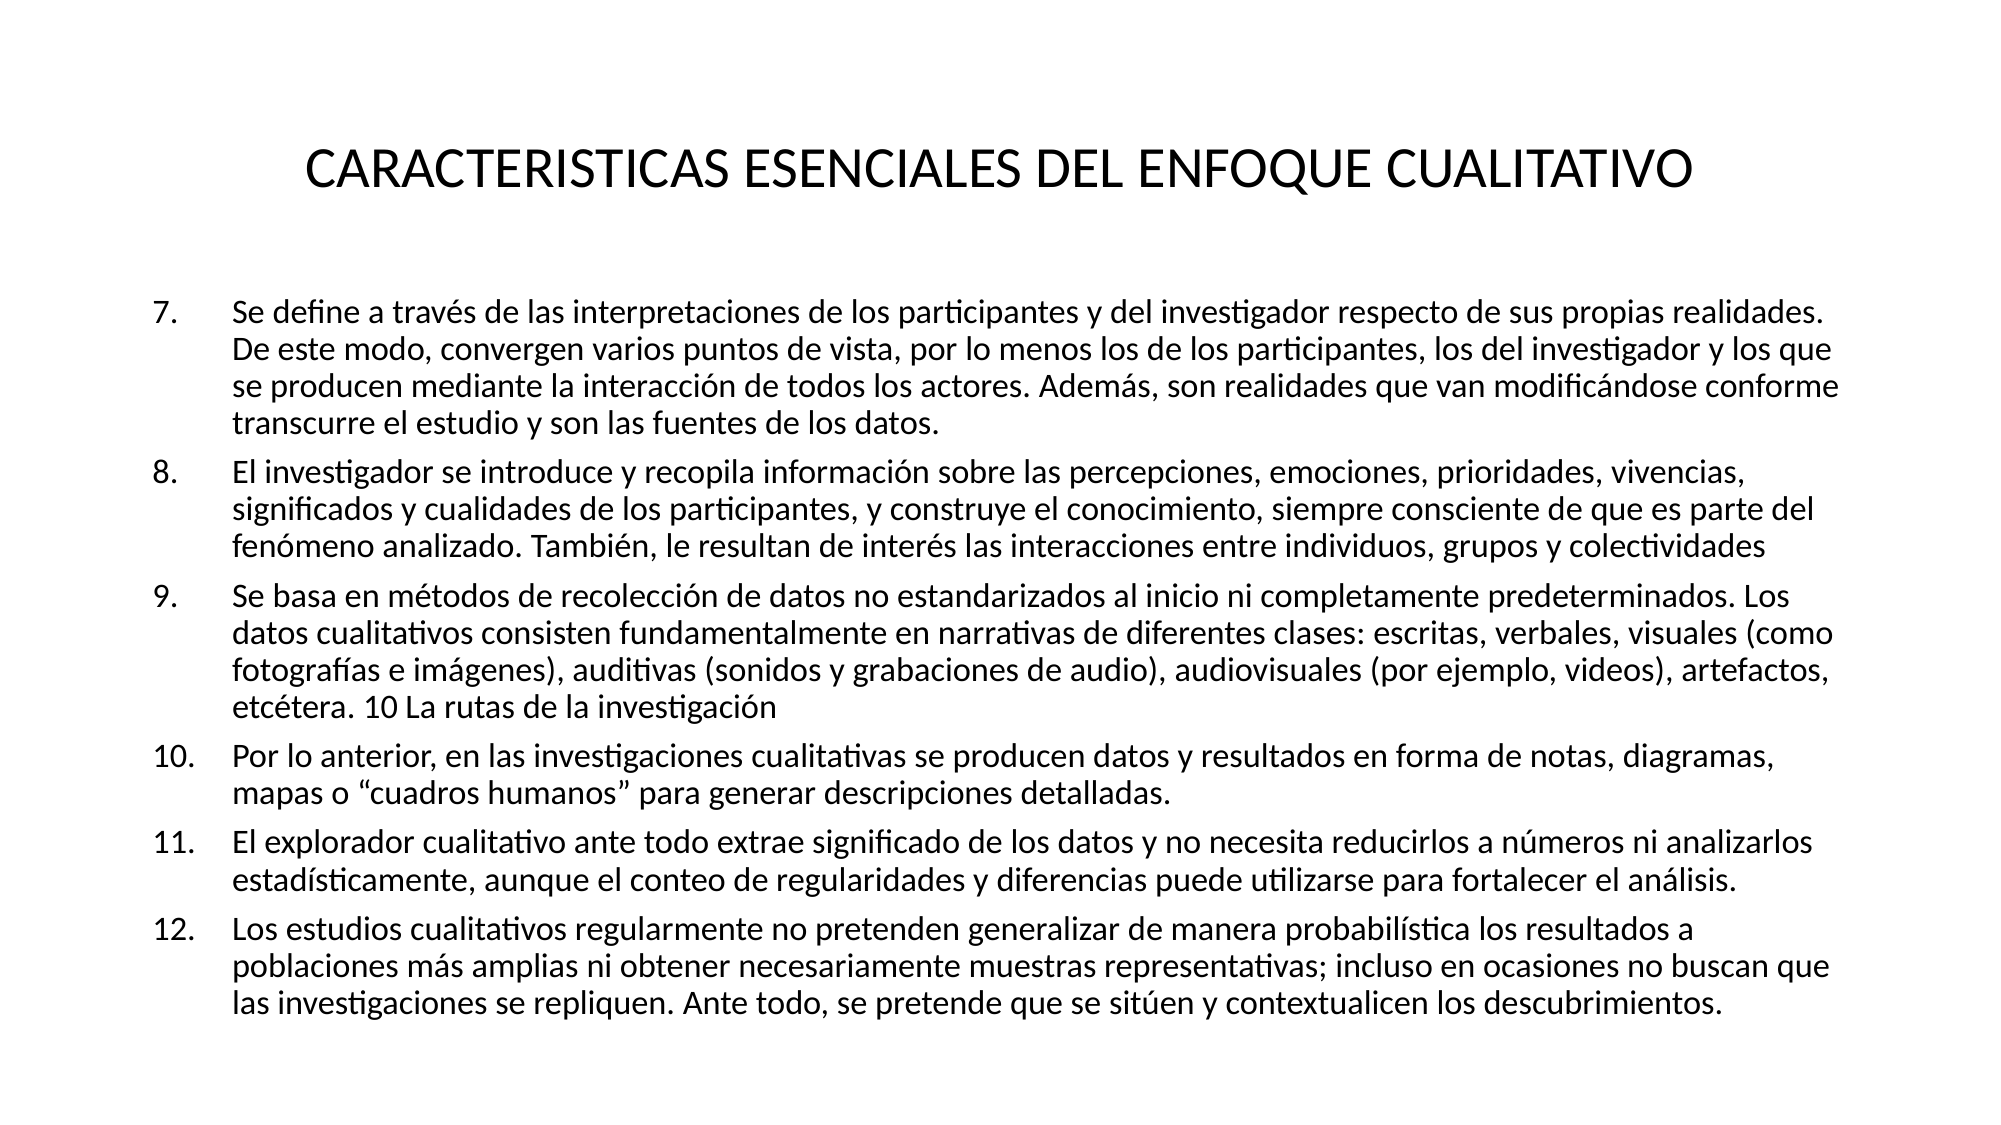

# CARACTERISTICAS ESENCIALES DEL ENFOQUE CUALITATIVO
Se define a través de las interpretaciones de los participantes y del investigador respecto de sus propias realidades. De este modo, convergen varios puntos de vista, por lo menos los de los participantes, los del investigador y los que se producen mediante la interacción de todos los actores. Además, son realidades que van modificándose conforme transcurre el estudio y son las fuentes de los datos.
El investigador se introduce y recopila información sobre las percepciones, emociones, prioridades, vivencias, significados y cualidades de los participantes, y construye el conocimiento, siempre consciente de que es parte del fenómeno analizado. También, le resultan de interés las interacciones entre individuos, grupos y colectividades
Se basa en métodos de recolección de datos no estandarizados al inicio ni completamente predeterminados. Los datos cualitativos consisten fundamentalmente en narrativas de diferentes clases: escritas, verbales, visuales (como fotografías e imágenes), auditivas (sonidos y grabaciones de audio), audiovisuales (por ejemplo, videos), artefactos, etcétera. 10 La rutas de la investigación
Por lo anterior, en las investigaciones cualitativas se producen datos y resultados en forma de notas, diagramas, mapas o “cuadros humanos” para generar descripciones detalladas.
El explorador cualitativo ante todo extrae significado de los datos y no necesita reducirlos a números ni analizarlos estadísticamente, aunque el conteo de regularidades y diferencias puede utilizarse para fortalecer el análisis.
Los estudios cualitativos regularmente no pretenden generalizar de manera probabilística los resultados a poblaciones más amplias ni obtener necesariamente muestras representativas; incluso en ocasiones no buscan que las investigaciones se repliquen. Ante todo, se pretende que se sitúen y contextualicen los descubrimientos.